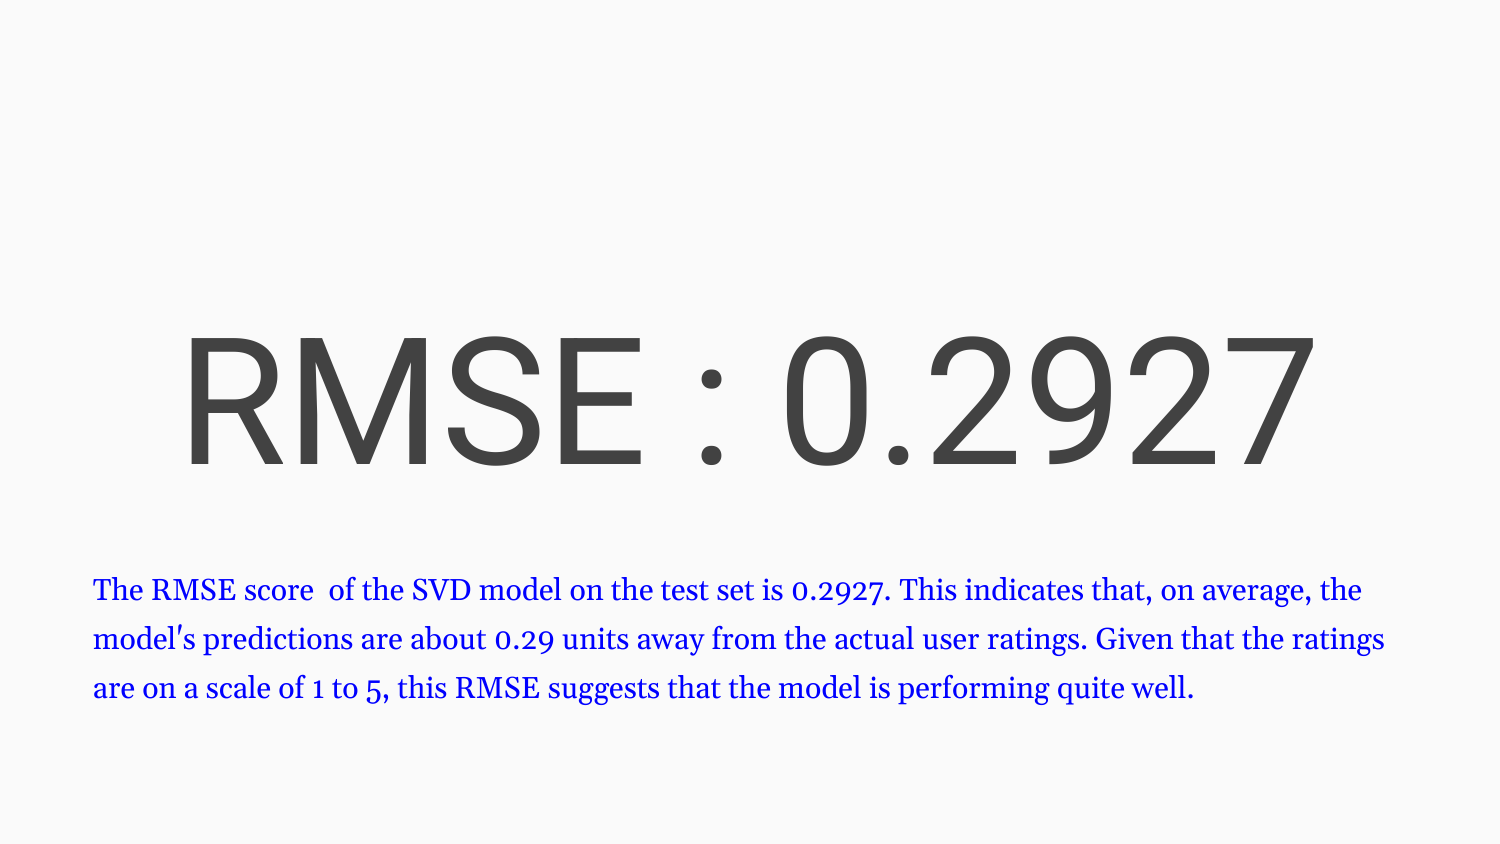

# RMSE : 0.2927
The RMSE score  of the SVD model on the test set is 0.2927. This indicates that, on average, the model's predictions are about 0.29 units away from the actual user ratings. Given that the ratings are on a scale of 1 to 5, this RMSE suggests that the model is performing quite well.